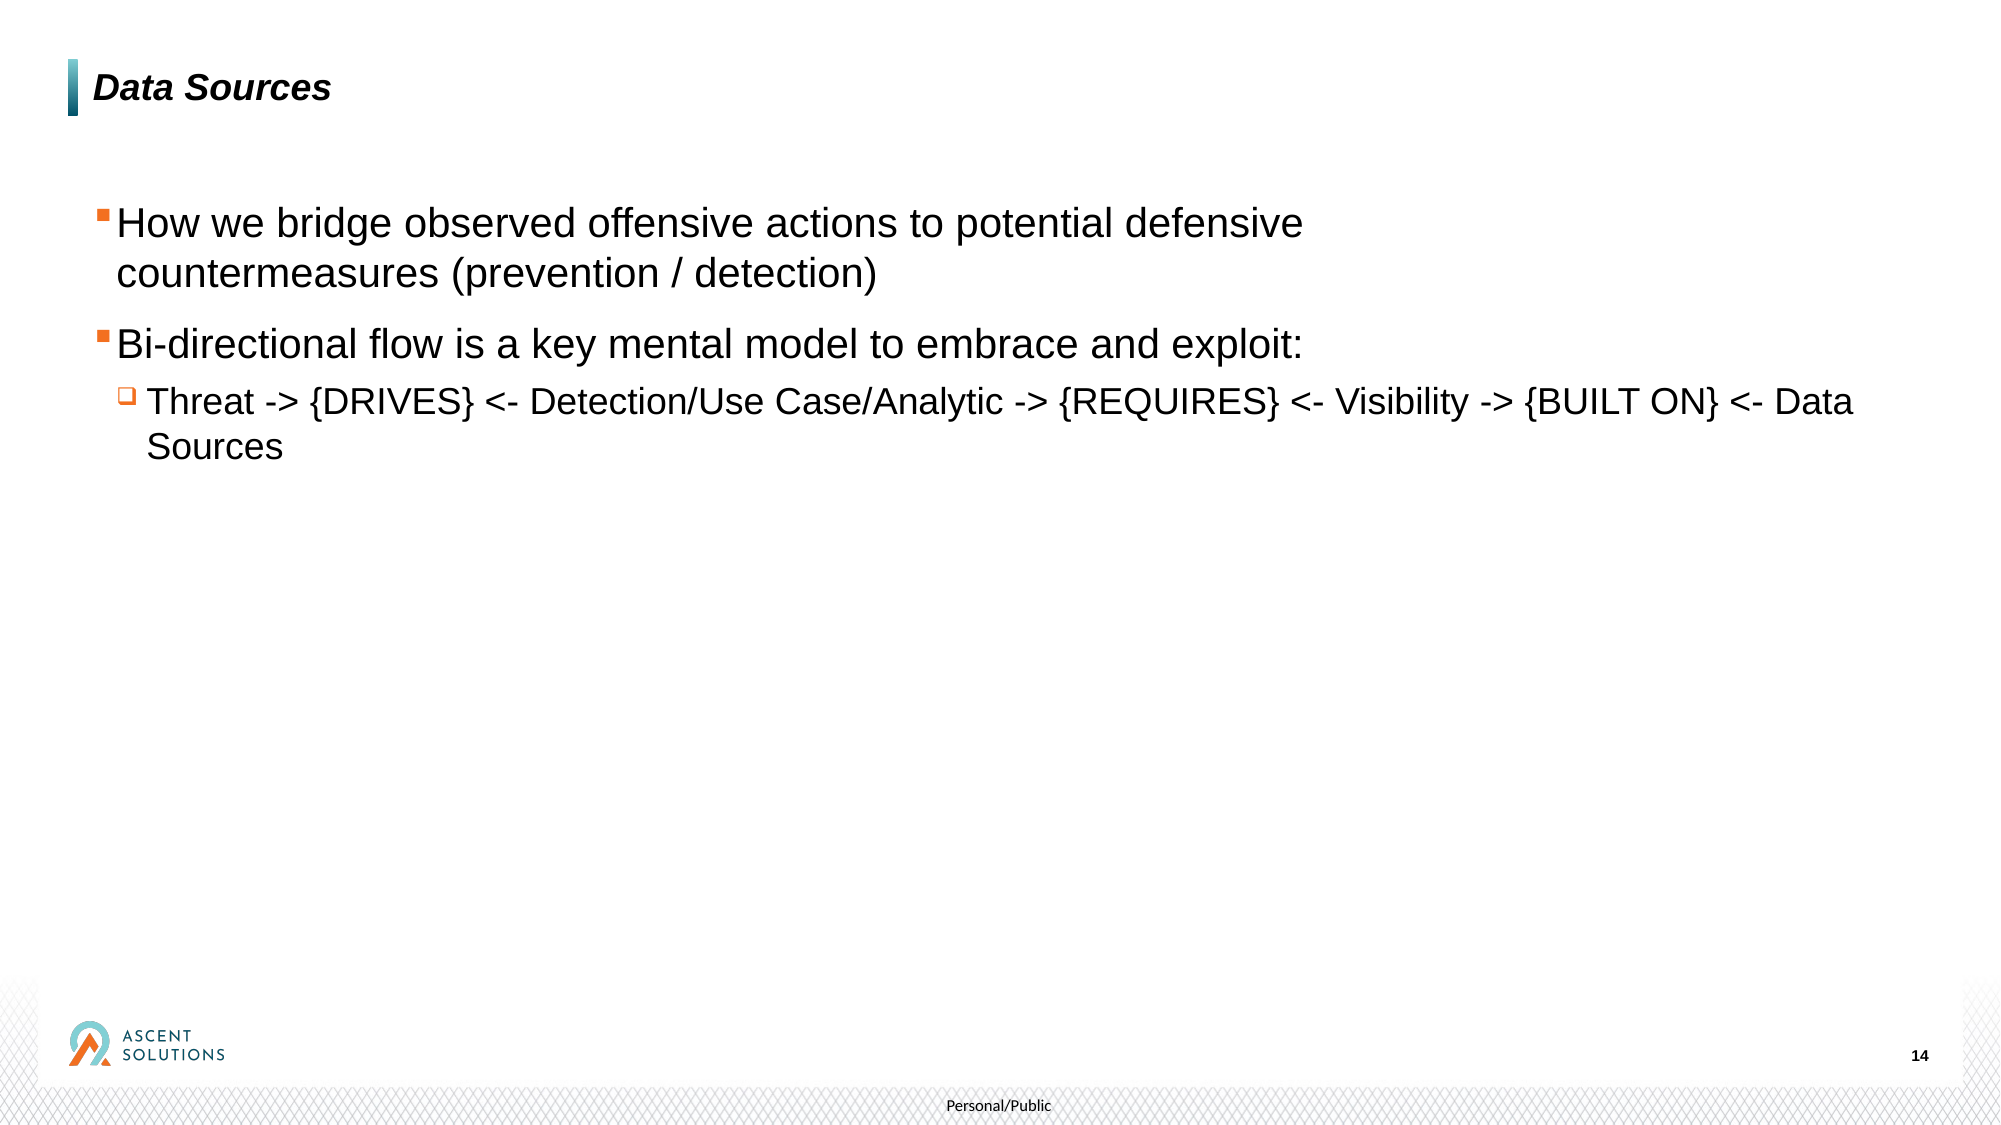

# Data Sources
How we bridge observed offensive actions to potential defensive
countermeasures (prevention / detection)
Bi-directional flow is a key mental model to embrace and exploit:
Threat -> {DRIVES} <- Detection/Use Case/Analytic -> {REQUIRES} <- Visibility -> {BUILT ON} <- Data Sources
14